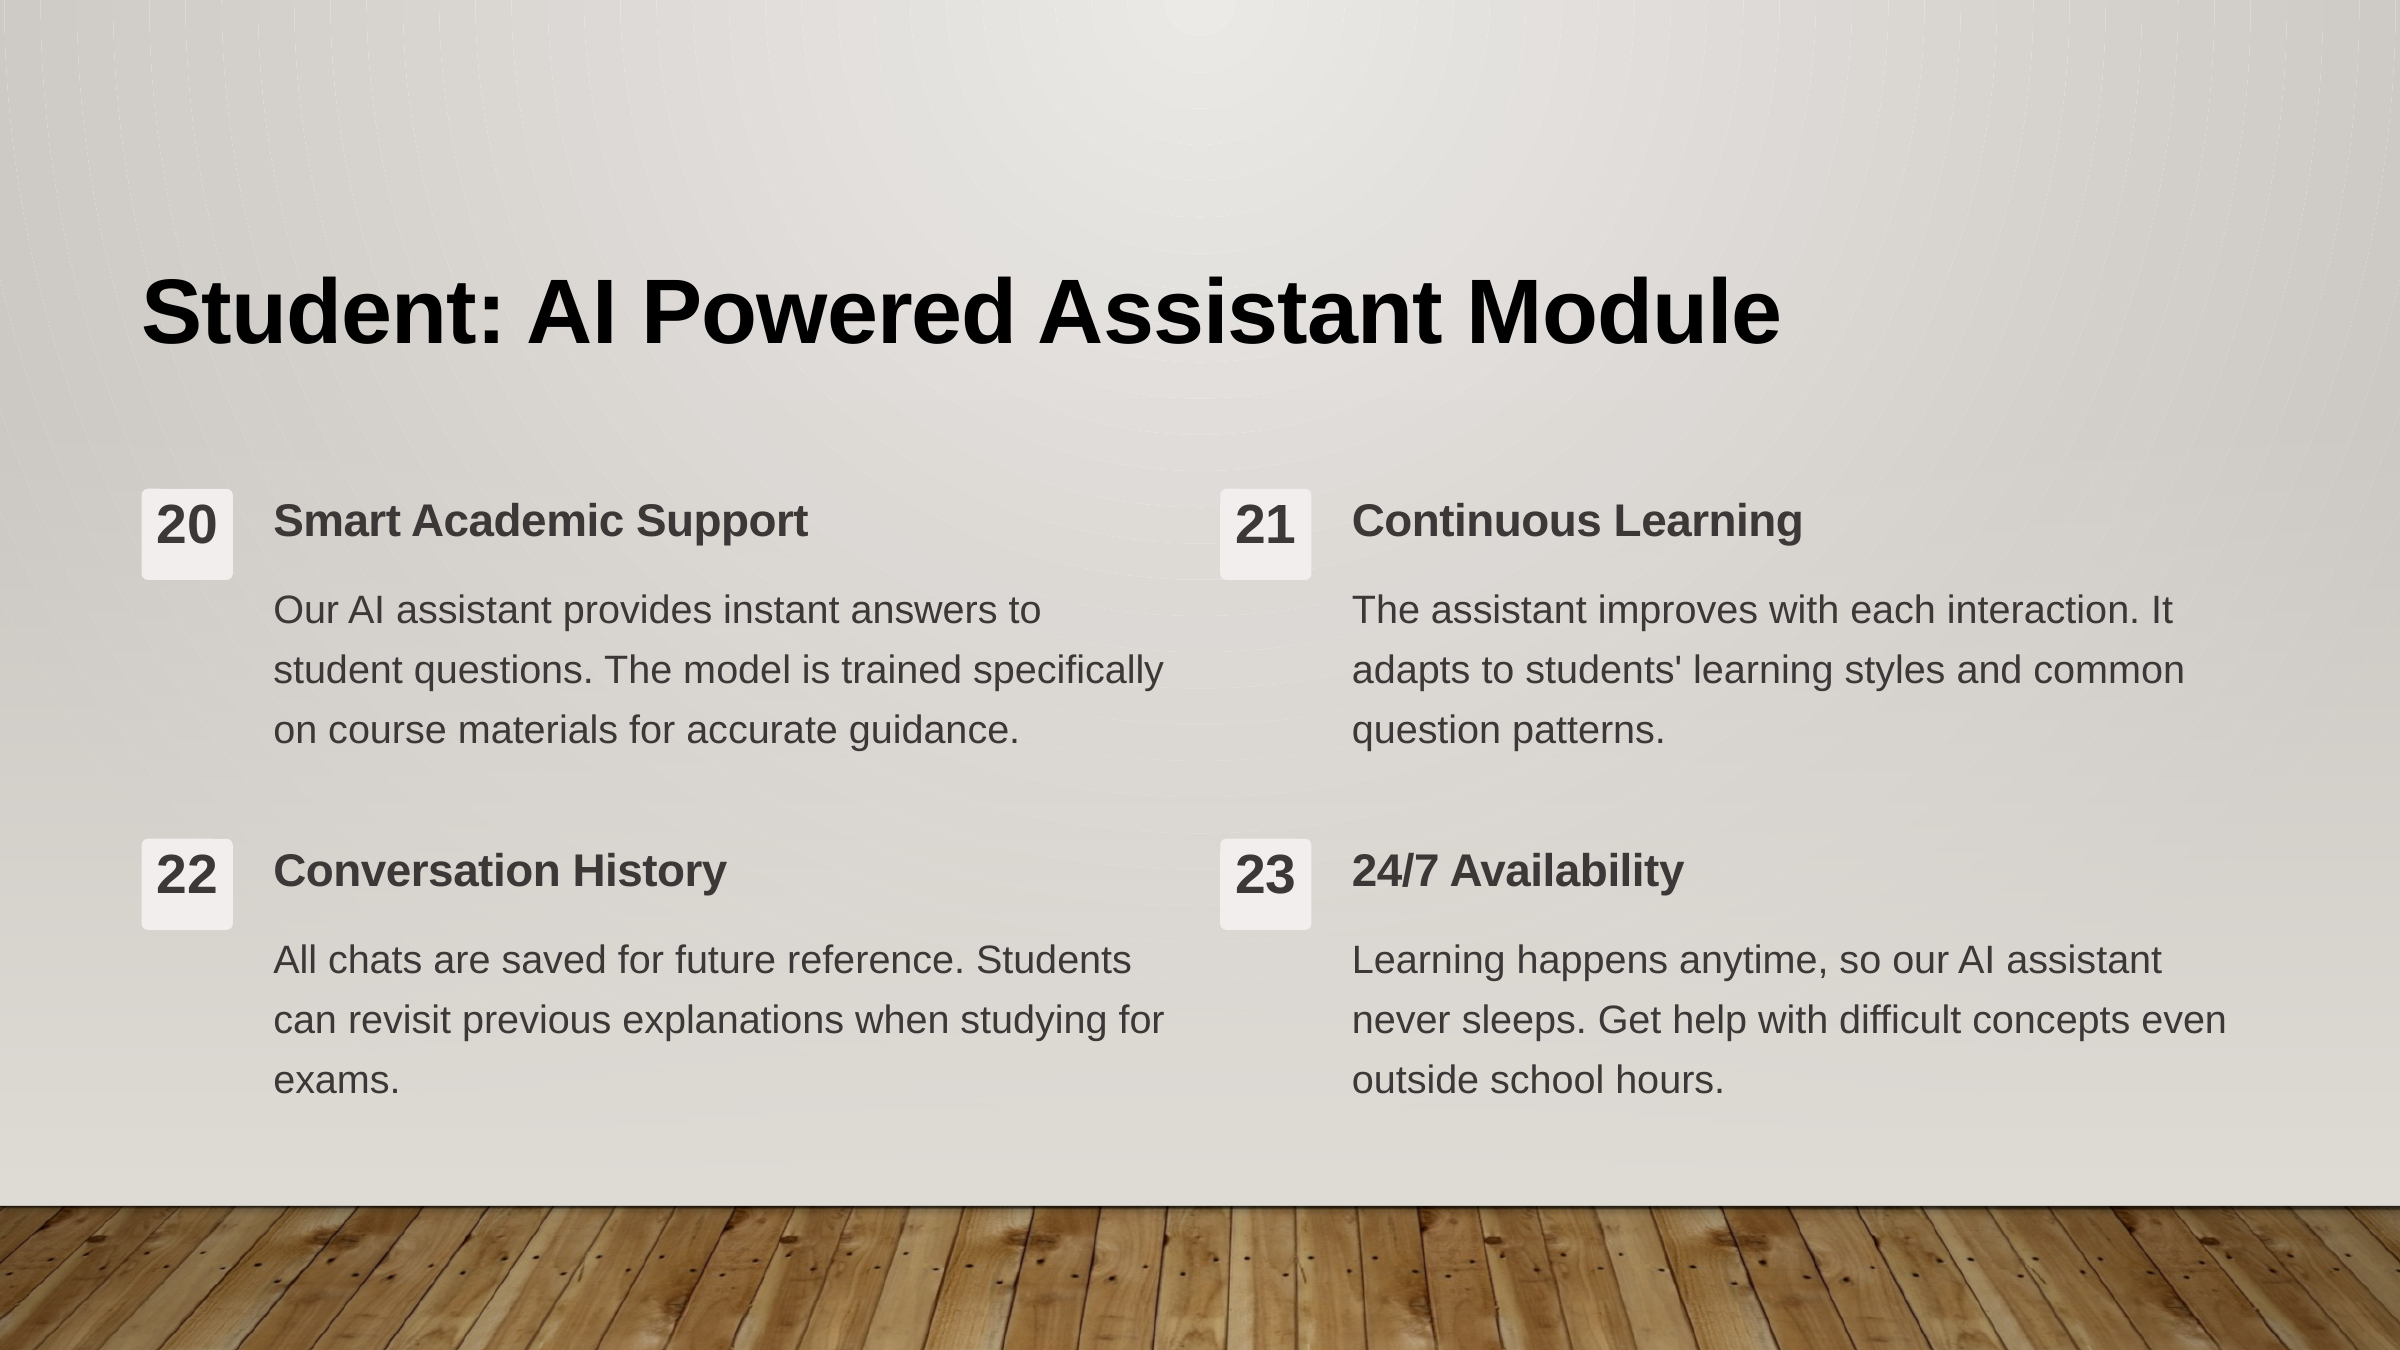

Student: AI Powered Assistant Module

Smart Academic Support

Continuous Learning
20
21
Our AI assistant provides instant answers to student questions. The model is trained specifically on course materials for accurate guidance.
The assistant improves with each interaction. It adapts to students' learning styles and common question patterns.

Conversation History

24/7 Availability
22
23
All chats are saved for future reference. Students can revisit previous explanations when studying for exams.
Learning happens anytime, so our AI assistant never sleeps. Get help with difficult concepts even outside school hours.